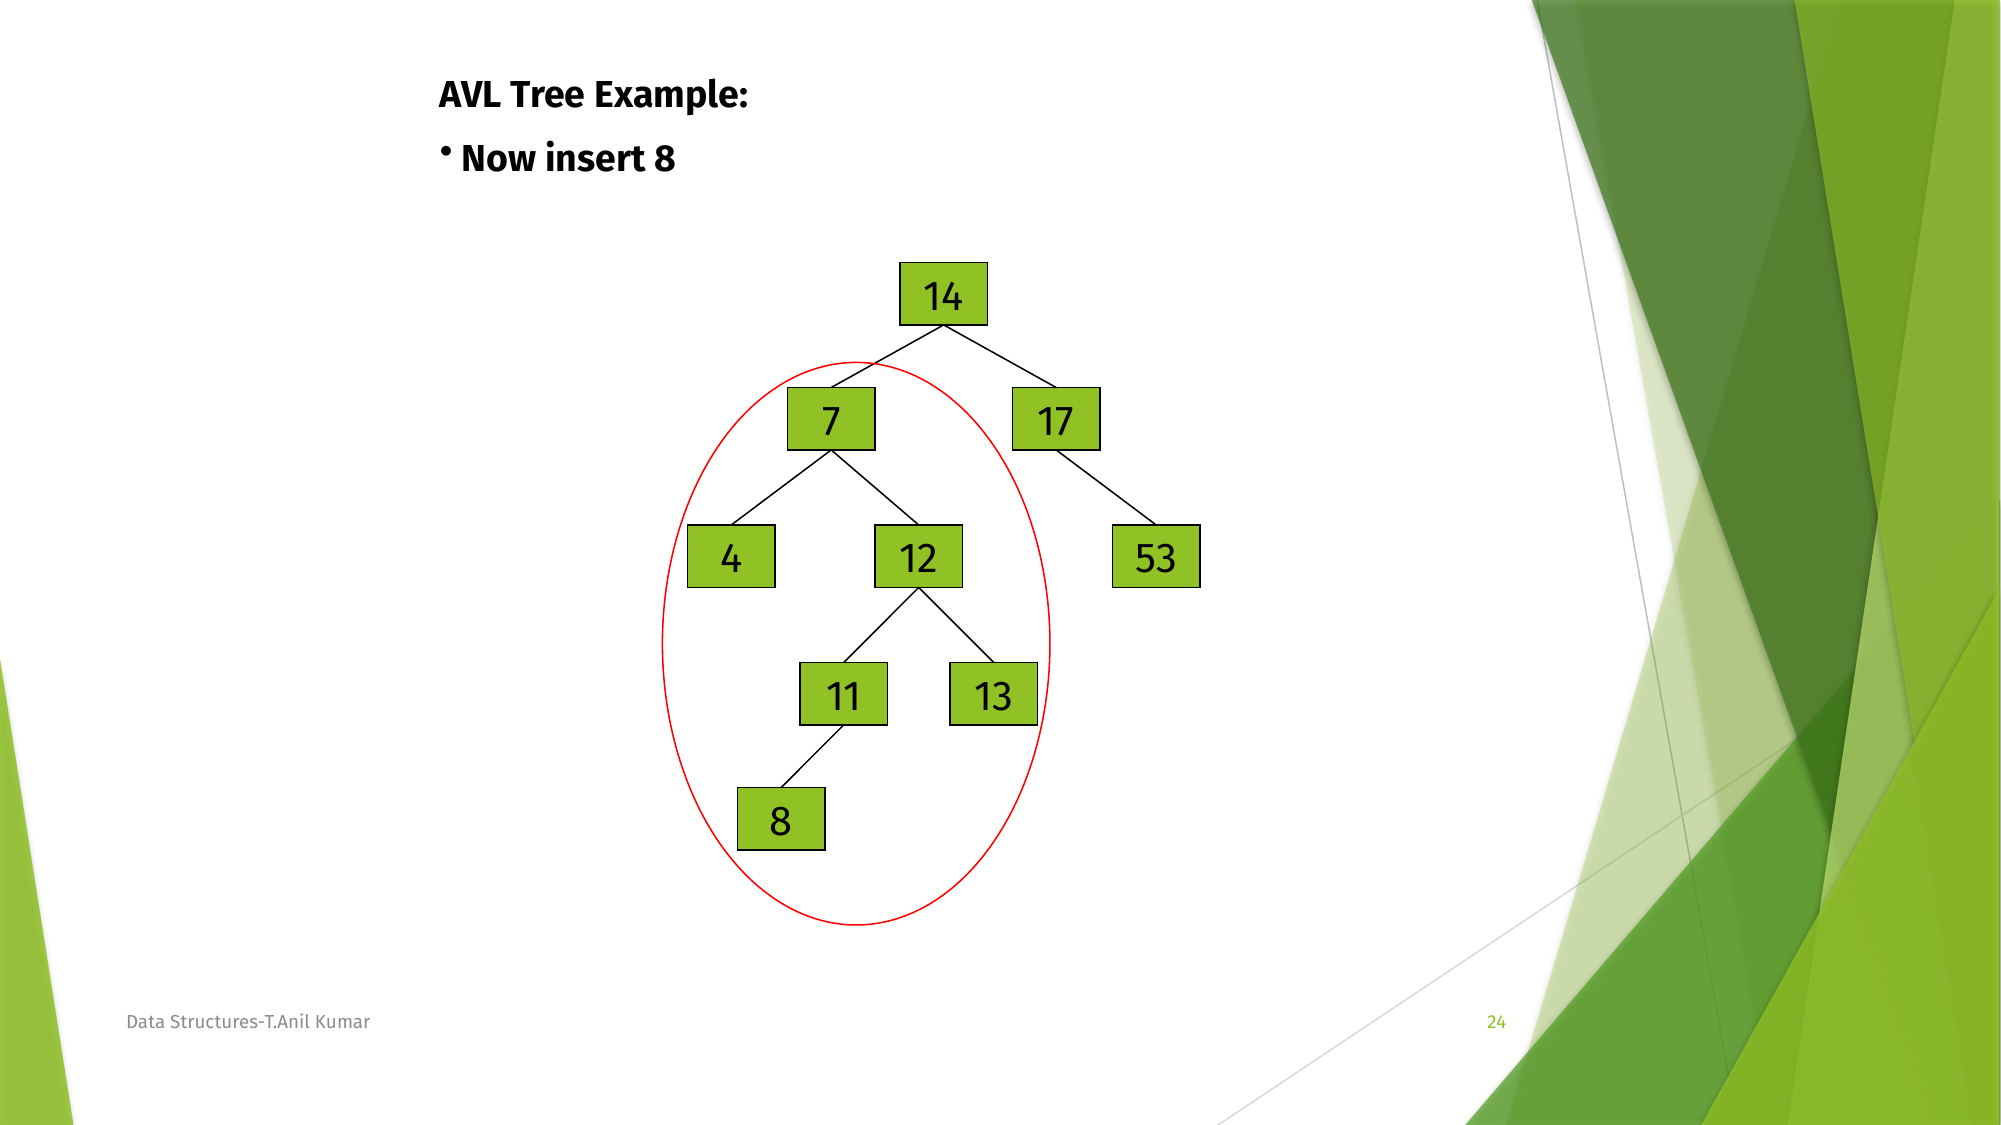

AVL Tree Example:
 Now insert 8
14

7
17
4
12
53
11
13
8
Data Structures-T.Anil Kumar
24